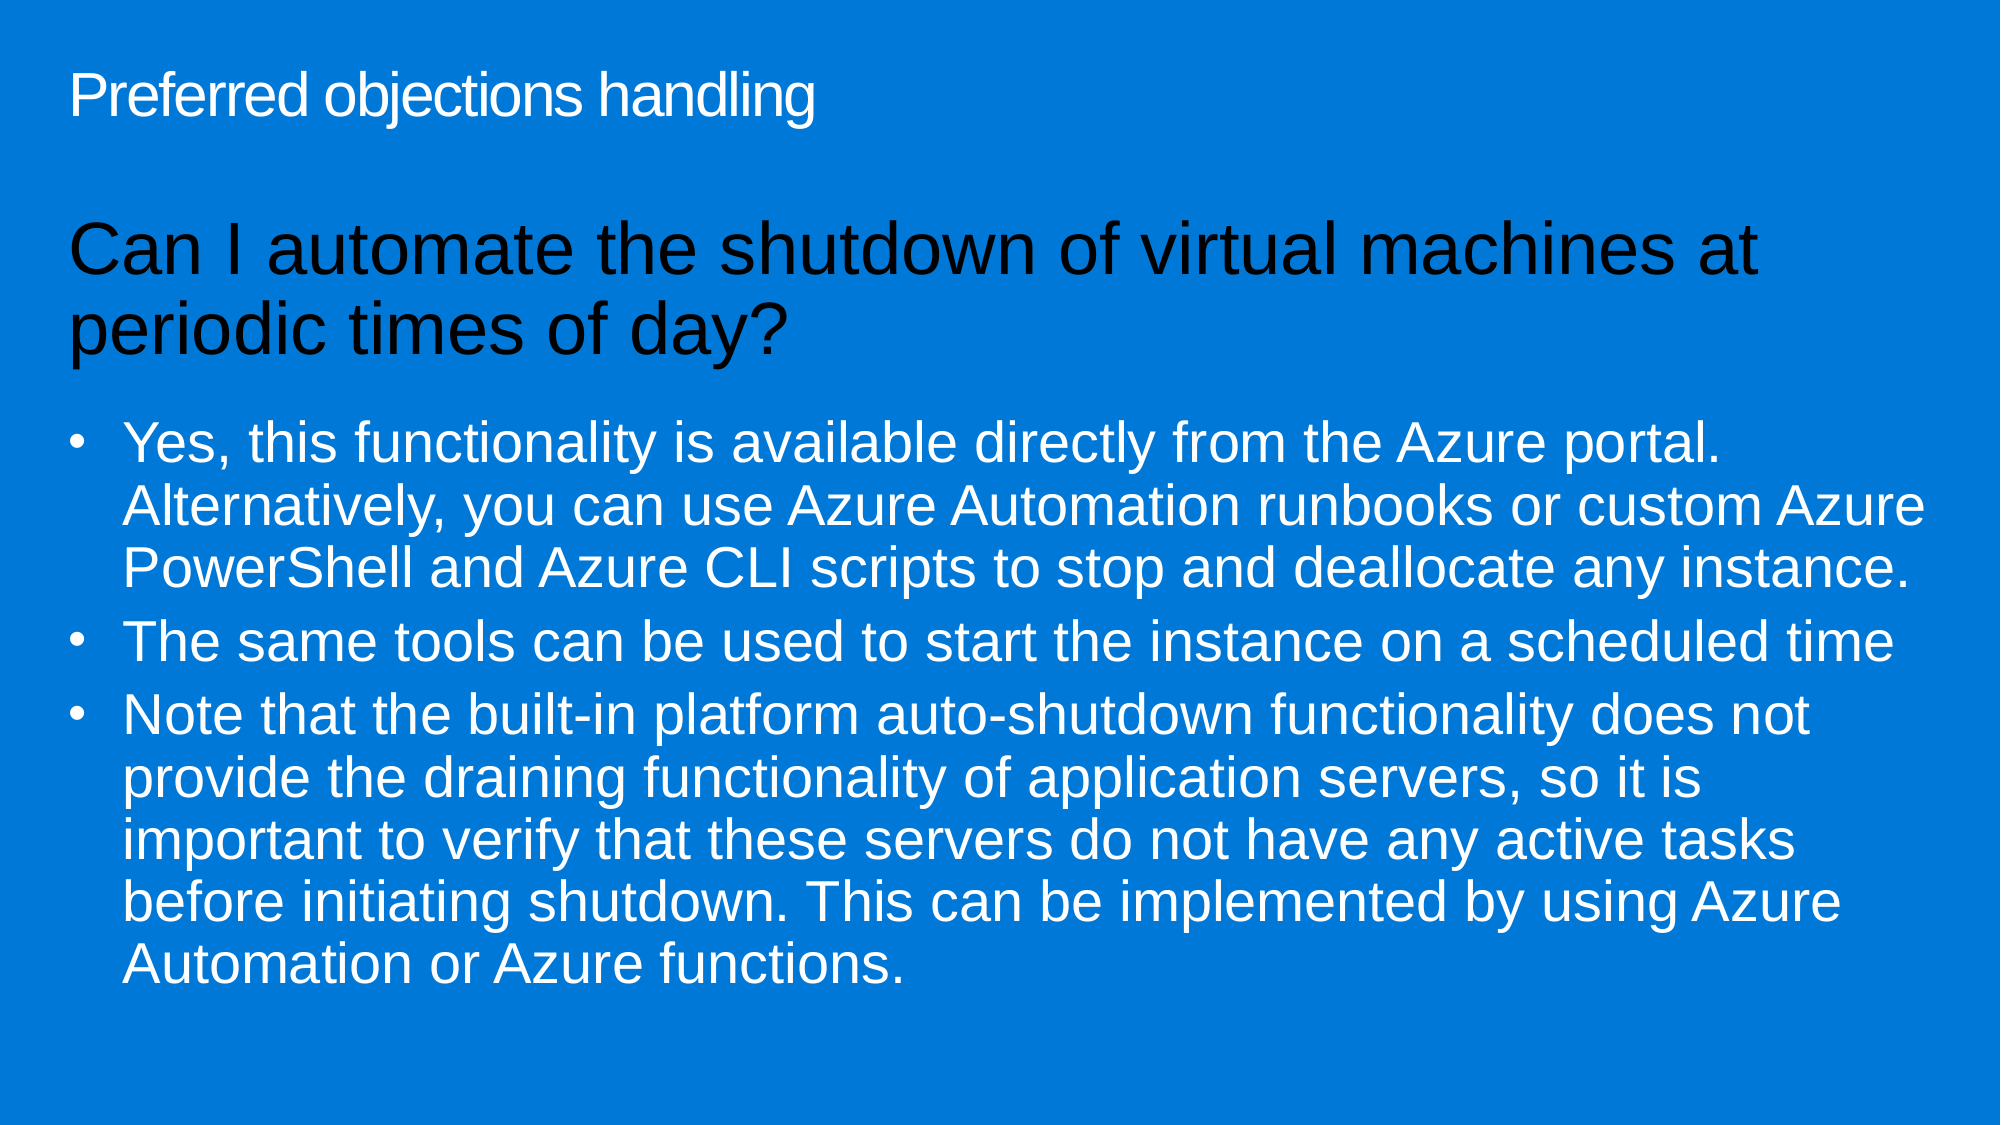

# Preferred objections handling
Can I automate the shutdown of virtual machines at periodic times of day?

Yes, this functionality is available directly from the Azure portal. Alternatively, you can use Azure Automation runbooks or custom Azure PowerShell and Azure CLI scripts to stop and deallocate any instance.
The same tools can be used to start the instance on a scheduled time
Note that the built-in platform auto-shutdown functionality does not provide the draining functionality of application servers, so it is important to verify that these servers do not have any active tasks before initiating shutdown. This can be implemented by using Azure Automation or Azure functions.